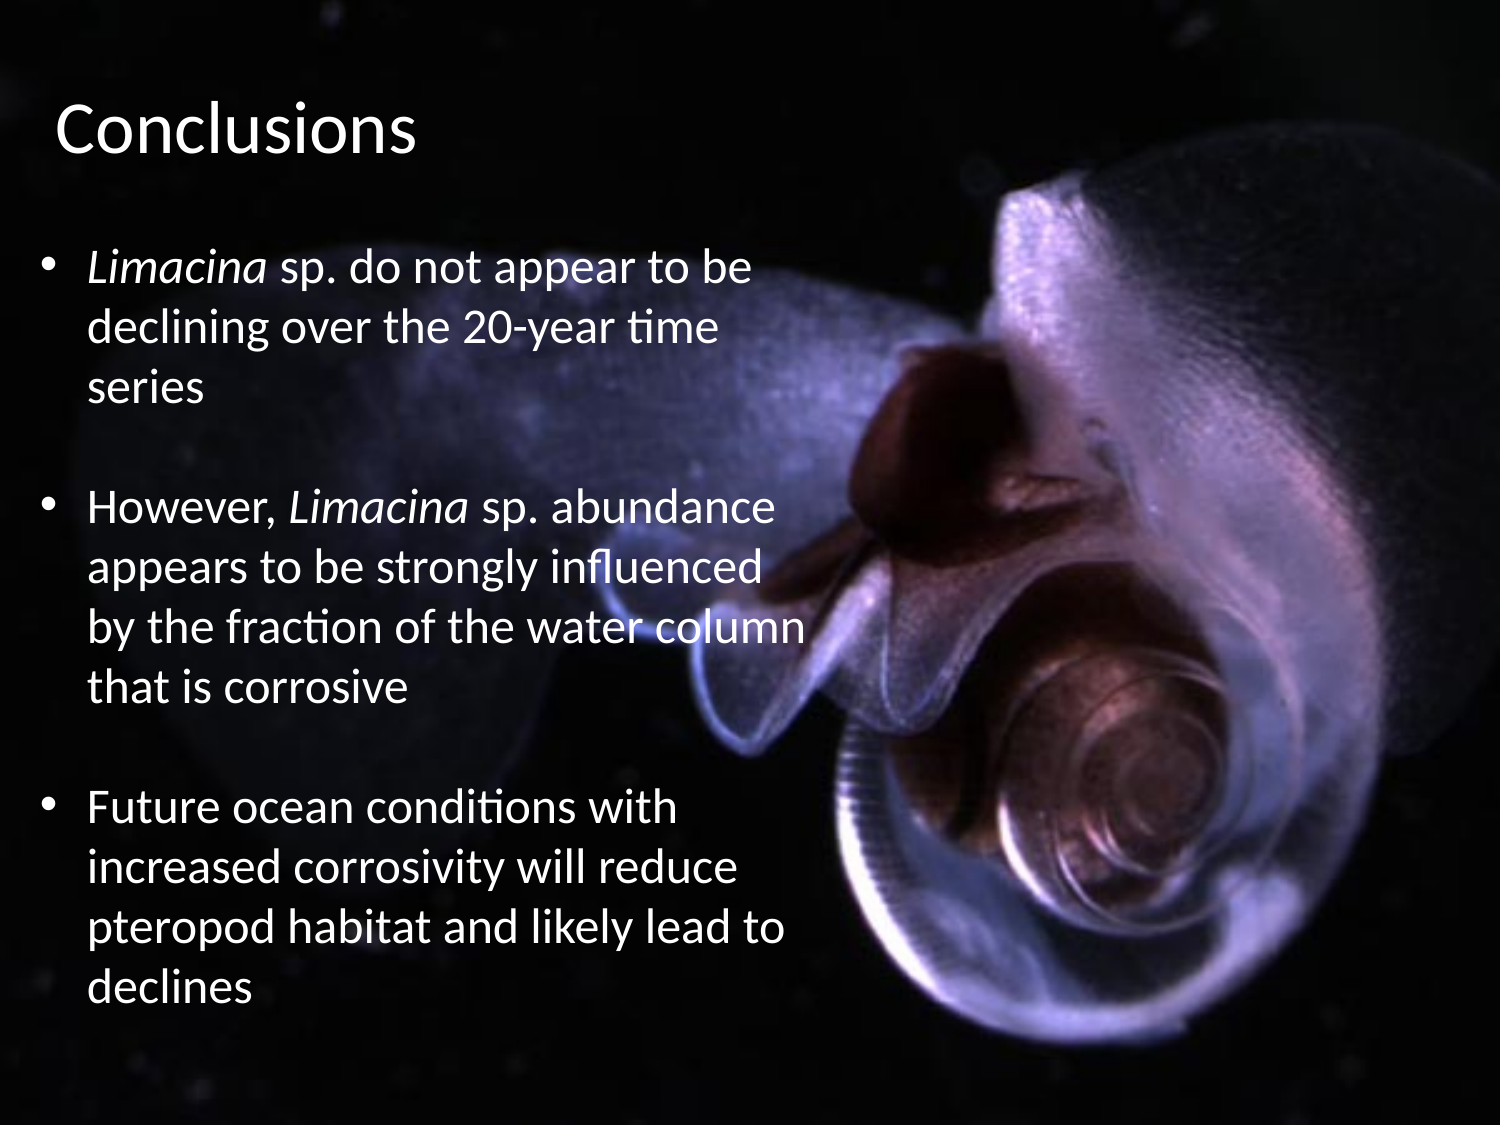

# Conclusions
Limacina sp. do not appear to be declining over the 20-year time series

However, Limacina sp. abundance appears to be strongly influenced by the fraction of the water column that is corrosive

Future ocean conditions with increased corrosivity will reduce pteropod habitat and likely lead to declines